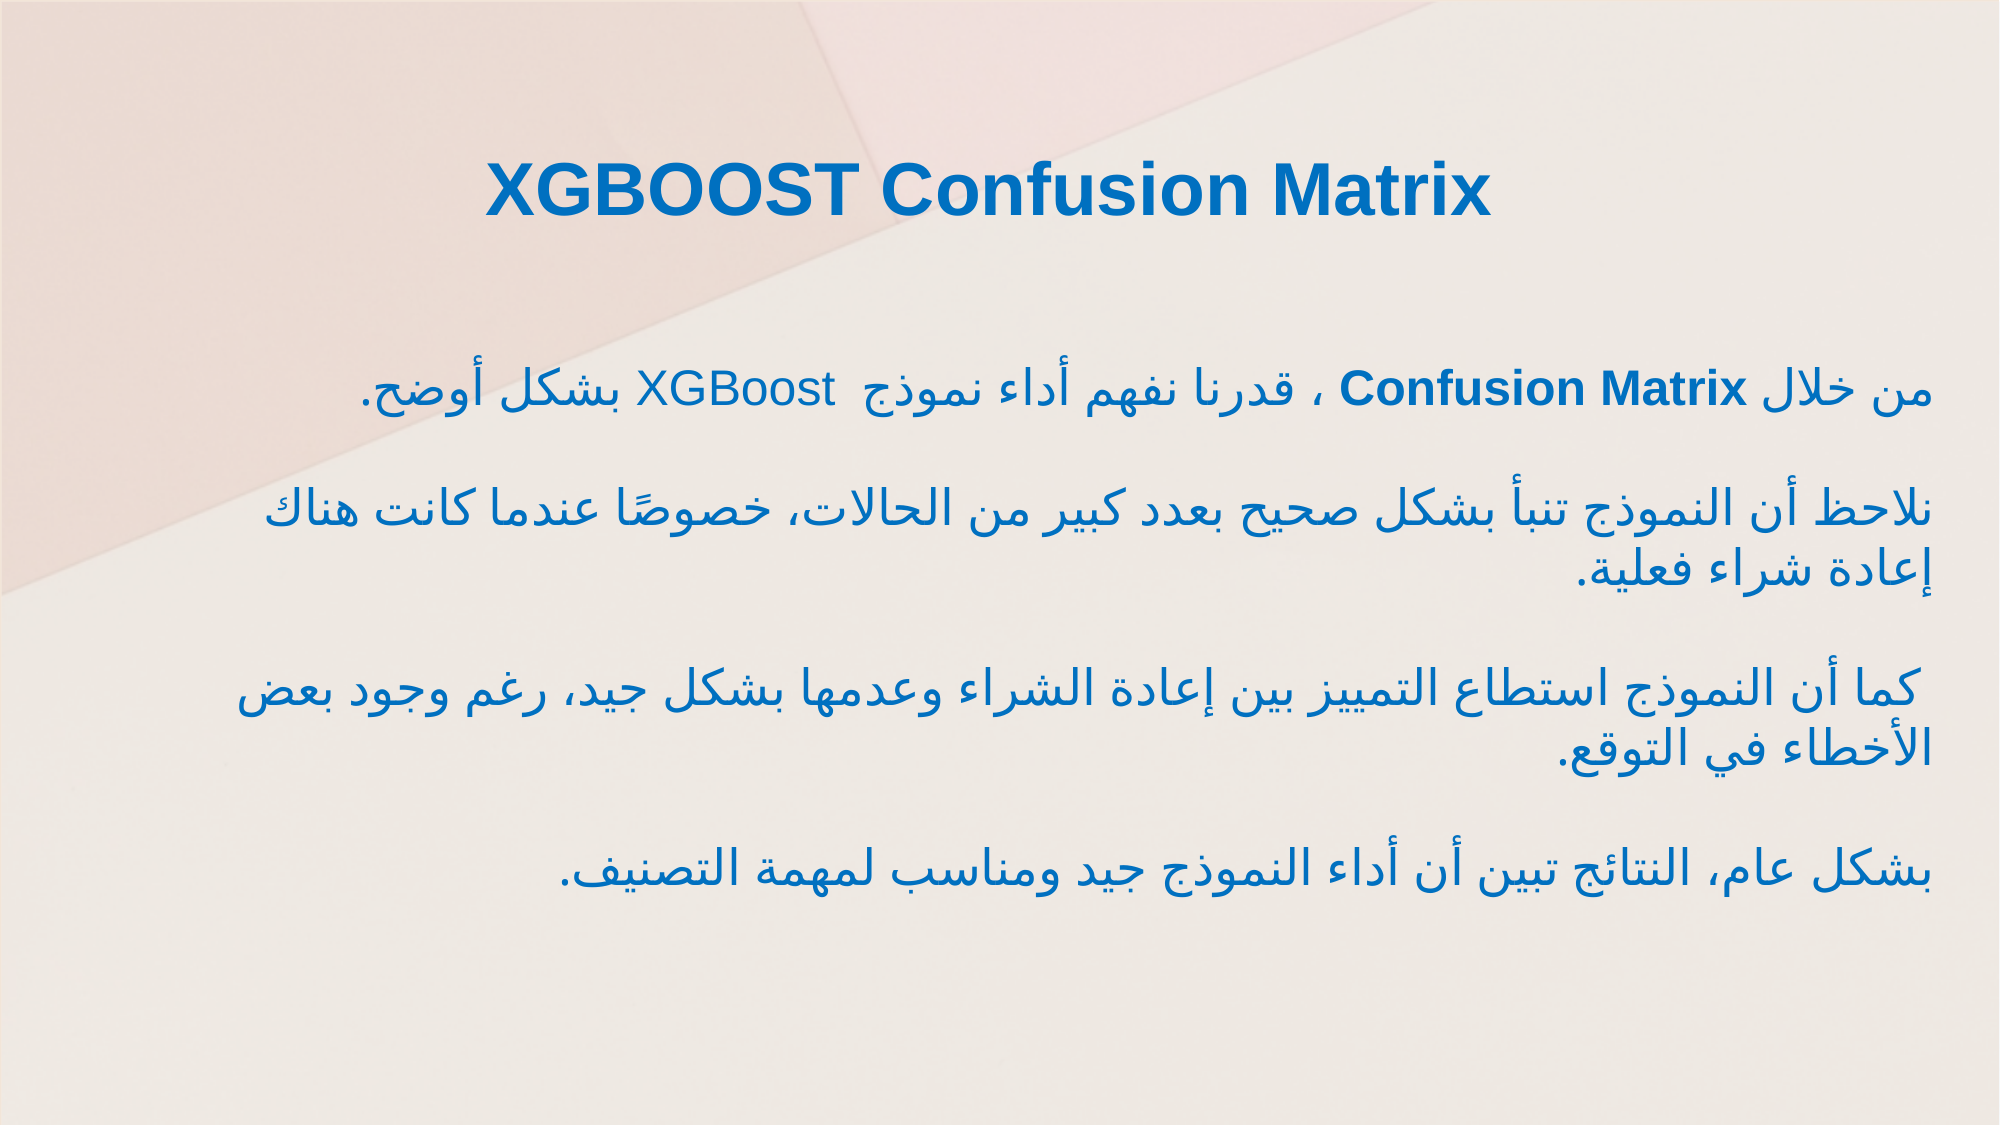

# XGBOOST Confusion Matrix
من خلال Confusion Matrix ، قدرنا نفهم أداء نموذج  XGBoost بشكل أوضح.

نلاحظ أن النموذج تنبأ بشكل صحيح بعدد كبير من الحالات، خصوصًا عندما كانت هناك إعادة شراء فعلية.

 كما أن النموذج استطاع التمييز بين إعادة الشراء وعدمها بشكل جيد، رغم وجود بعض الأخطاء في التوقع.

بشكل عام، النتائج تبين أن أداء النموذج جيد ومناسب لمهمة التصنيف.
| Impact factor | Measurement | Target | Achieved |
| --- | --- | --- | --- |
| Audience interaction | Percentage (%) | 85 | 88 |
| Knowledge retention | Percentage (%) | 75 | 80 |
| Post-presentation surveys | Average rating | 4.2 | 4.5 |
| Referral rate | Percentage (%) | 10 | 12 |
| Collaboration opportunities | # of opportunities | 8 | 10 |